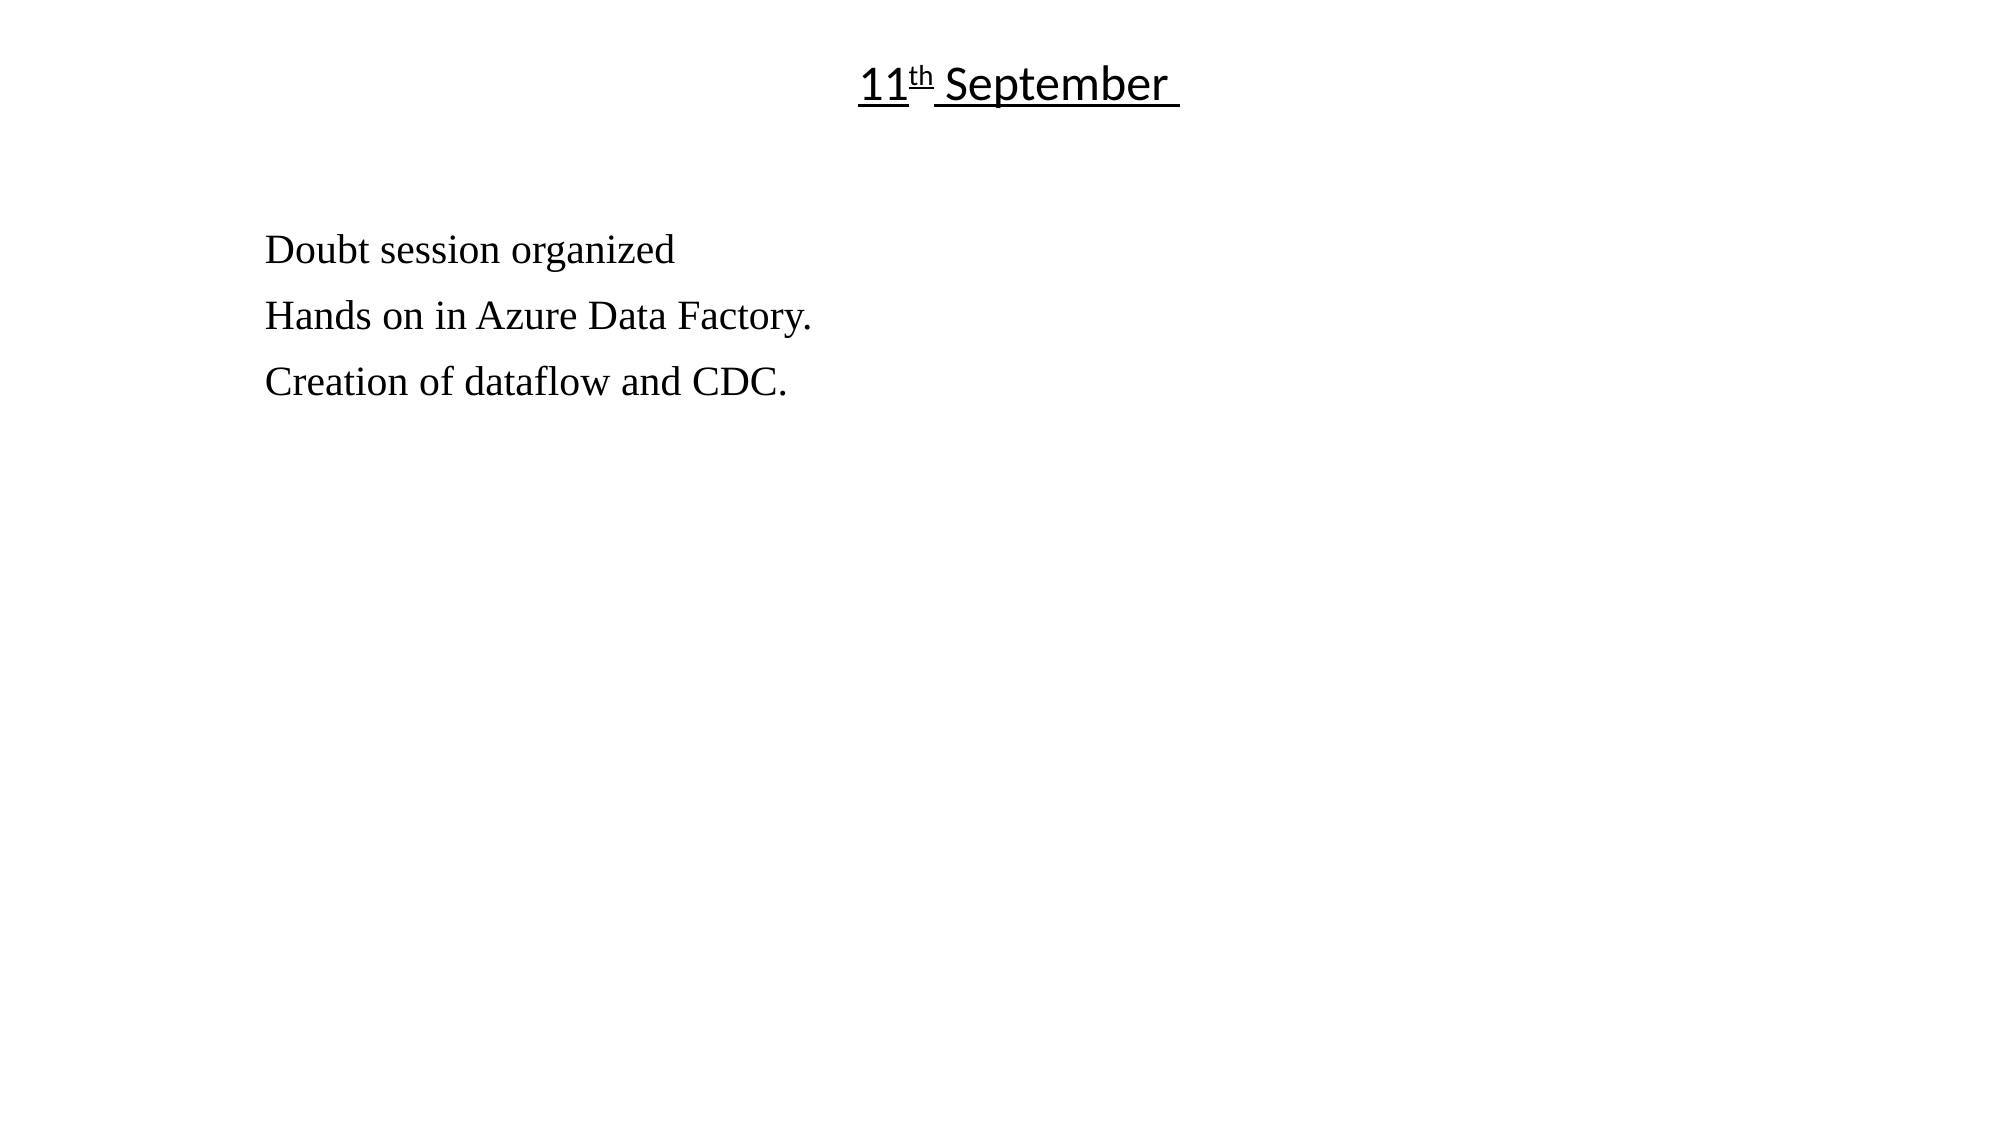

11th September

Doubt session organized
Hands on in Azure Data Factory.
Creation of dataflow and CDC.